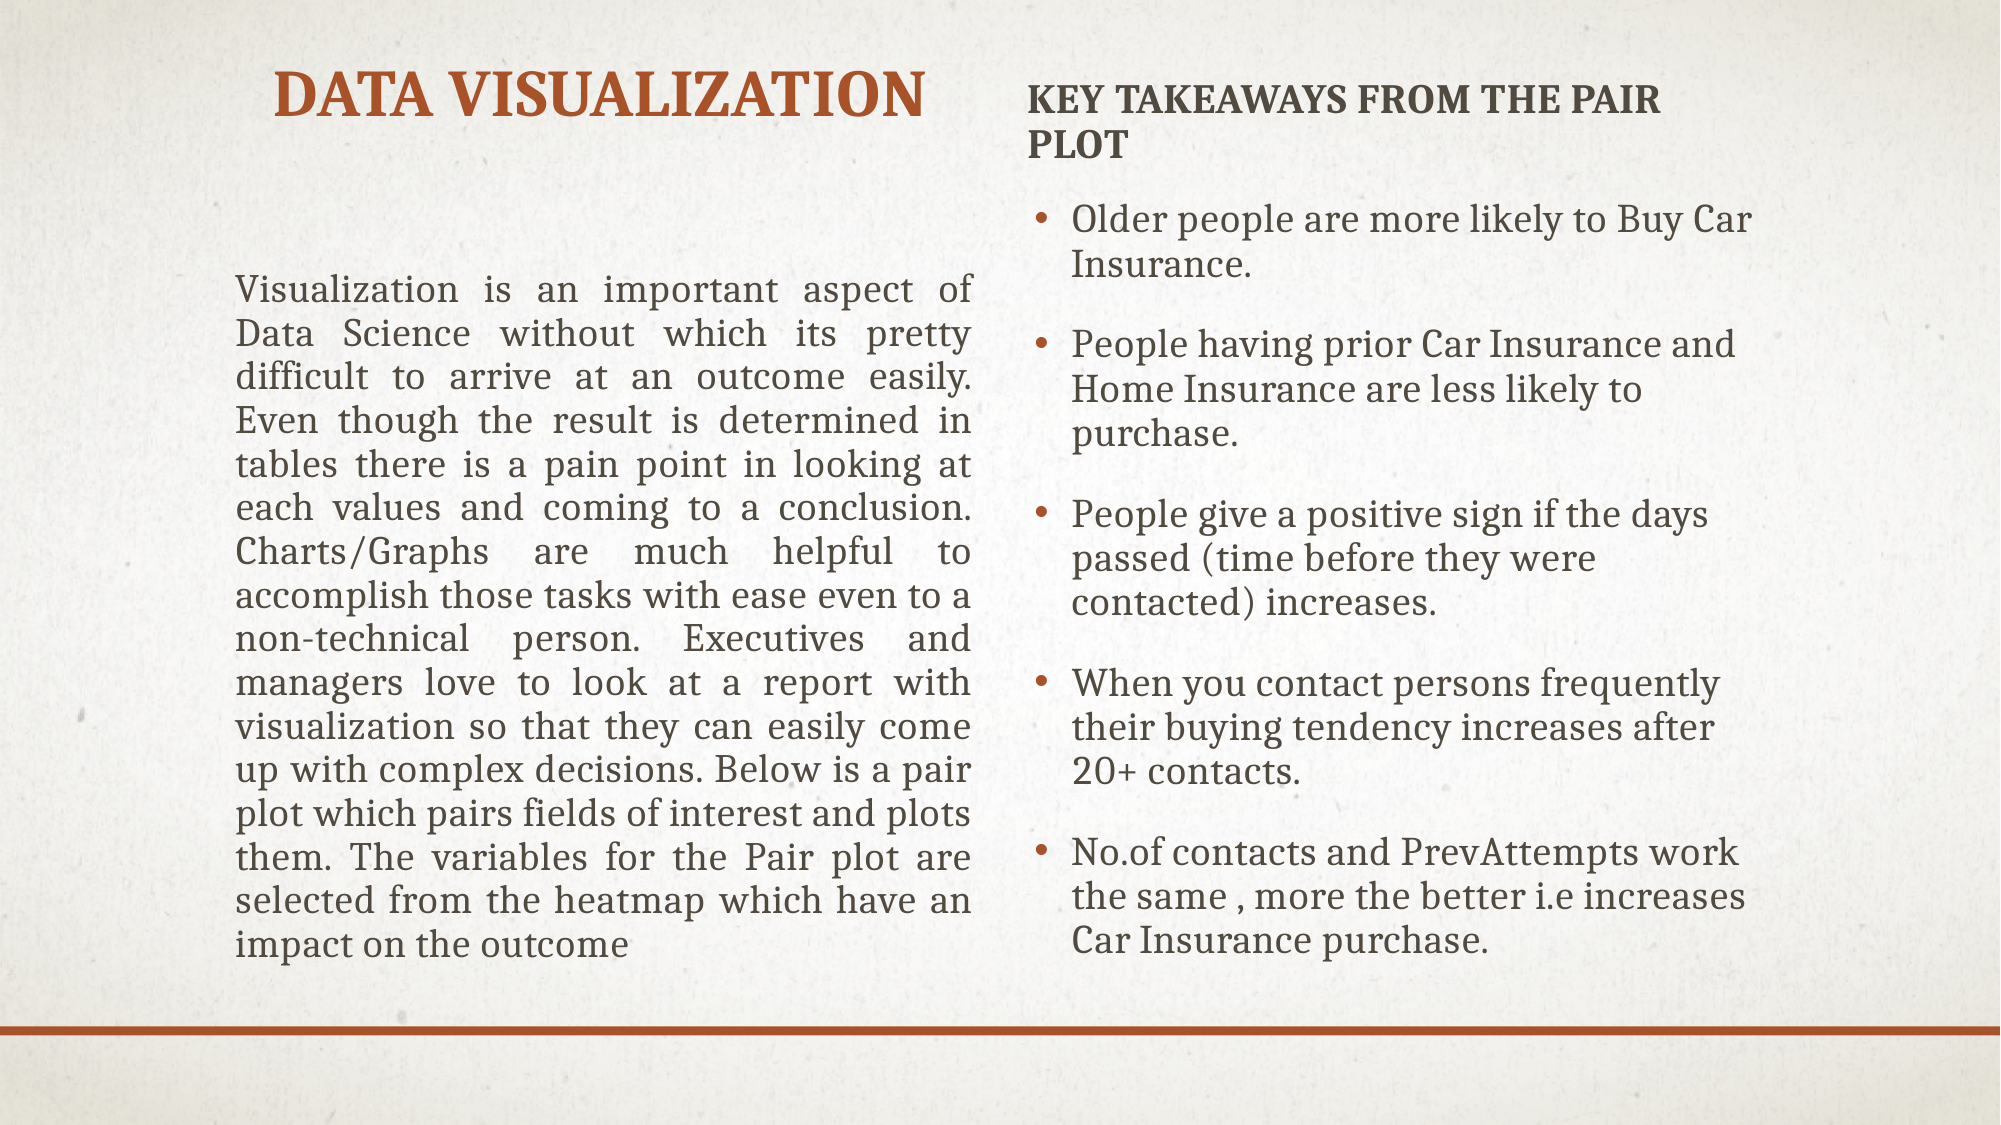

# DATA VISUALIZATION
Key takeaways from the Pair plot

Visualization is an important aspect of Data Science without which its pretty difficult to arrive at an outcome easily. Even though the result is determined in tables there is a pain point in looking at each values and coming to a conclusion. Charts/Graphs are much helpful to accomplish those tasks with ease even to a non-technical person. Executives and managers love to look at a report with visualization so that they can easily come up with complex decisions. Below is a pair plot which pairs fields of interest and plots them. The variables for the Pair plot are selected from the heatmap which have an impact on the outcome
Older people are more likely to Buy Car Insurance.
People having prior Car Insurance and Home Insurance are less likely to purchase.
People give a positive sign if the days passed (time before they were contacted) increases.
When you contact persons frequently their buying tendency increases after 20+ contacts.
No.of contacts and PrevAttempts work the same , more the better i.e increases Car Insurance purchase.